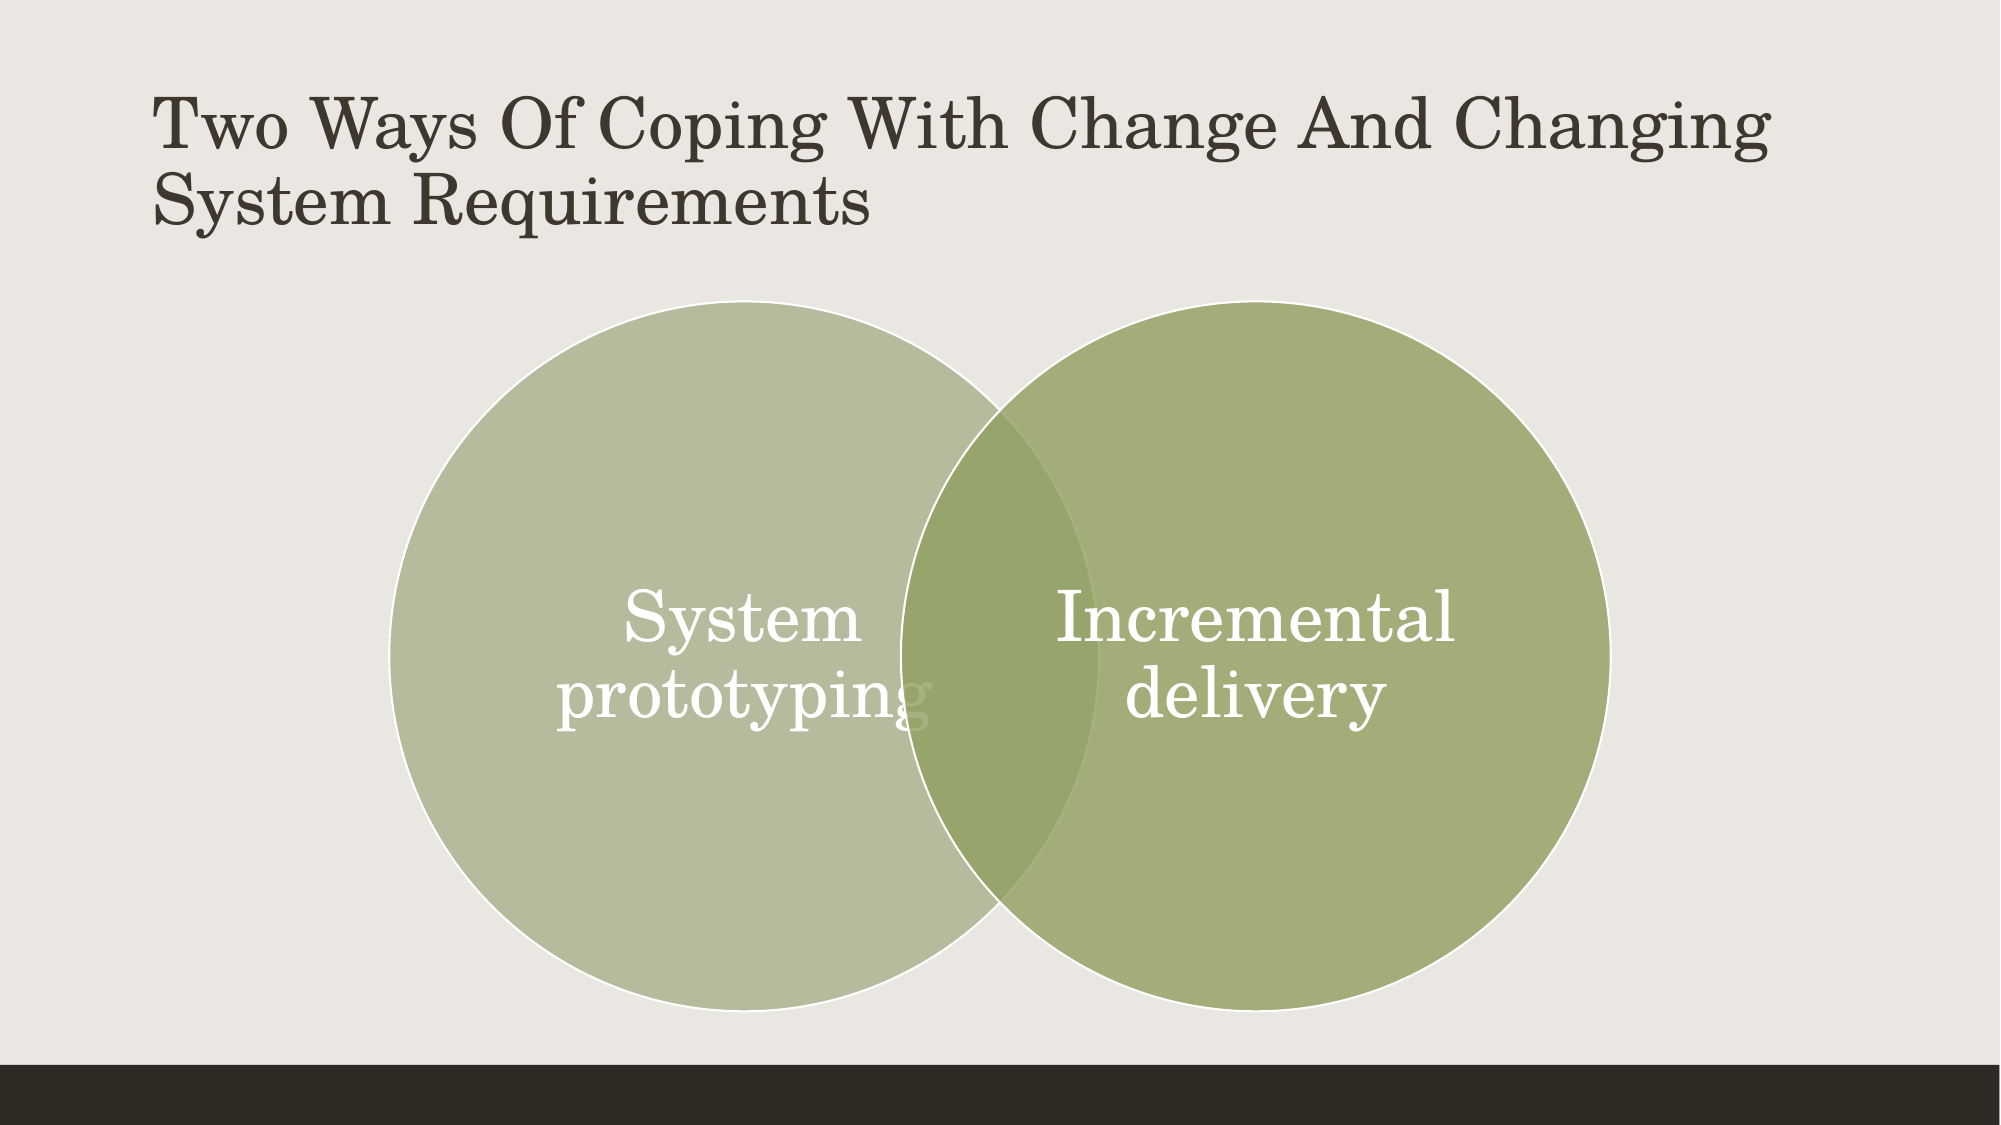

# Two Ways Of Coping With Change And Changing System Requirements
System prototyping
Incremental delivery